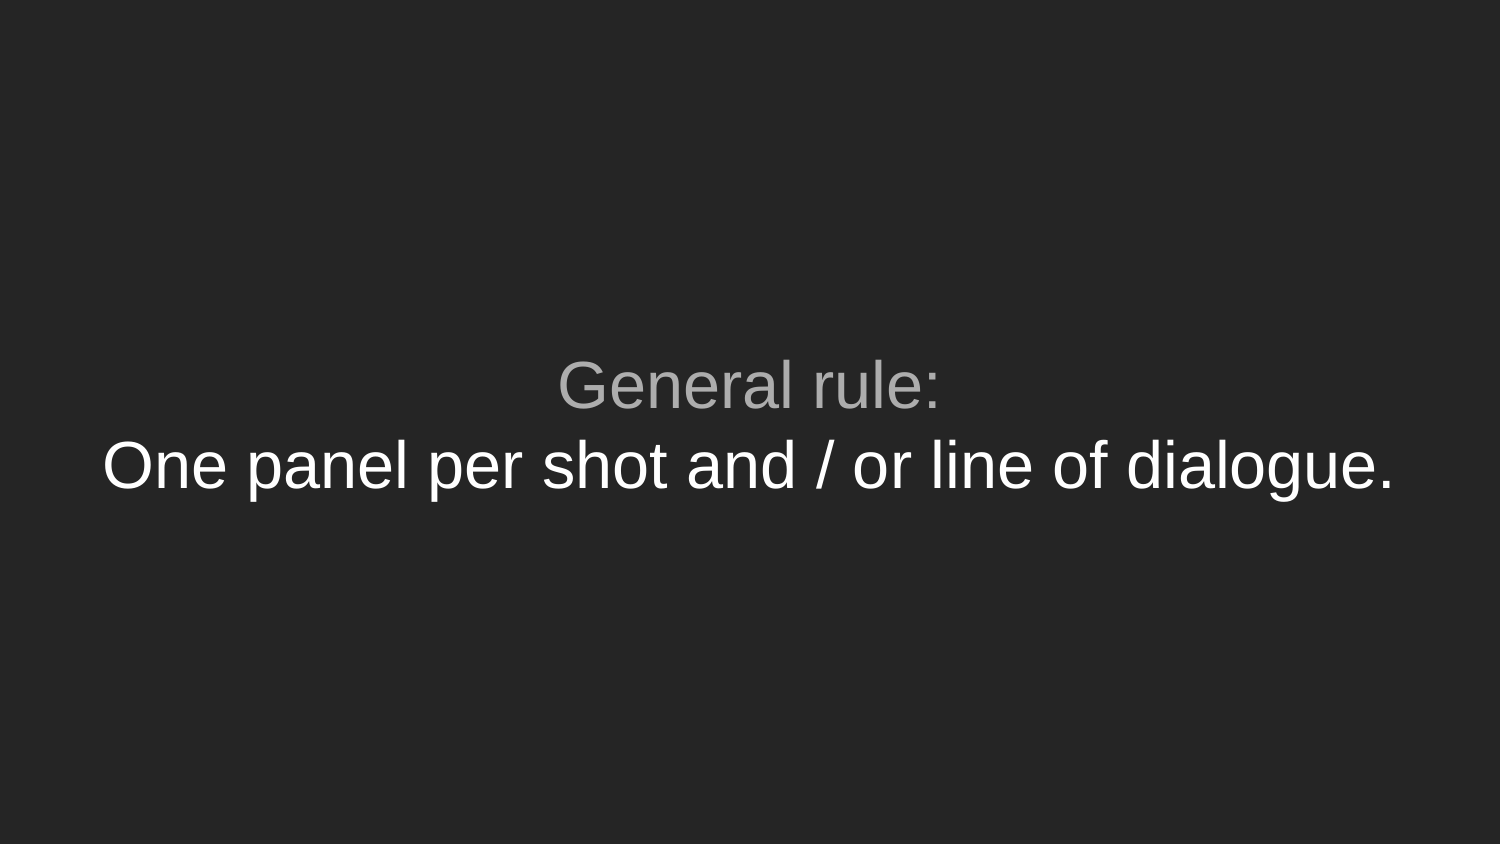

# General rule:
One panel per shot and / or line of dialogue.